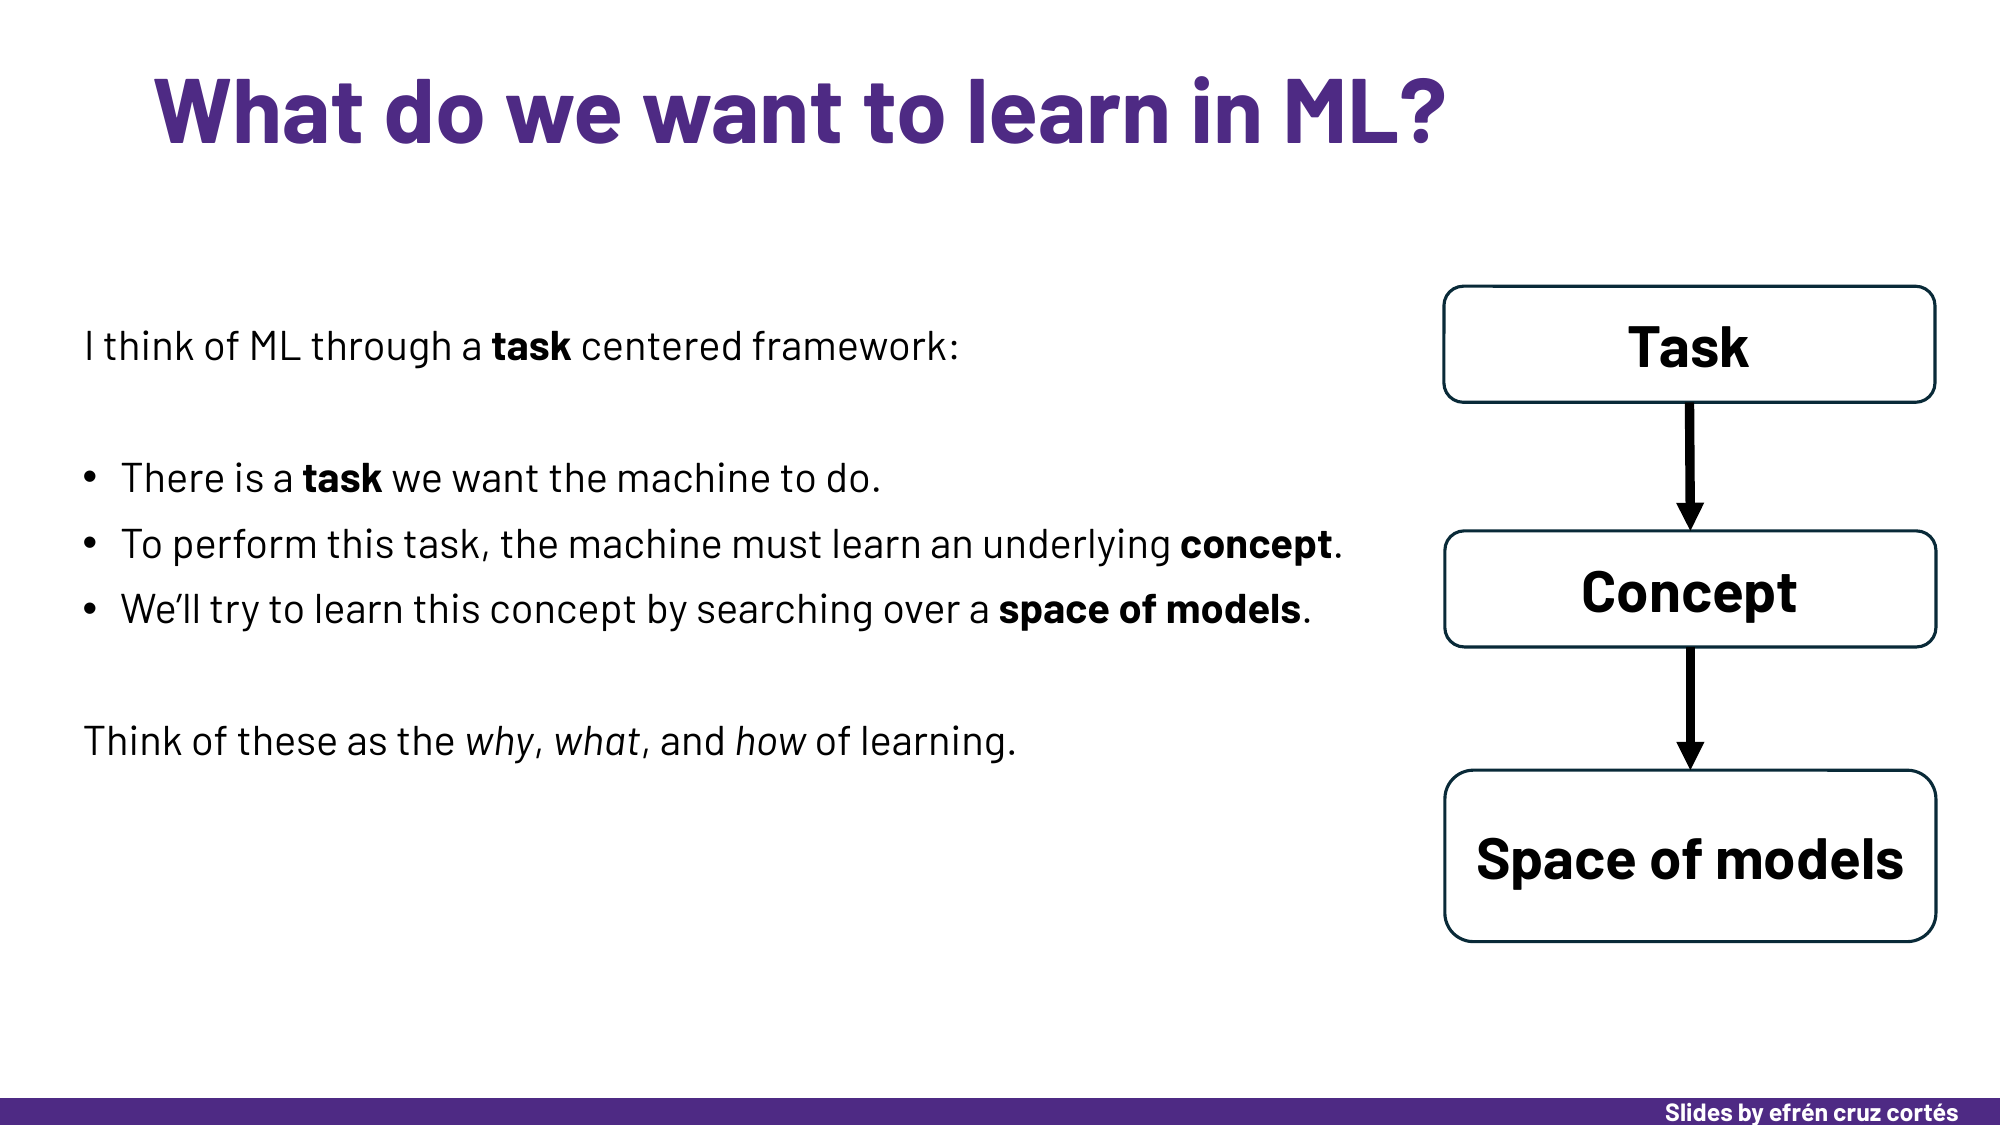

# What do we want to learn in ML?
Task
Concept
Space of models
I think of ML through a task centered framework:

There is a task we want the machine to do.
To perform this task, the machine must learn an underlying concept.
We’ll try to learn this concept by searching over a space of models.

Think of these as the why, what, and how of learning.